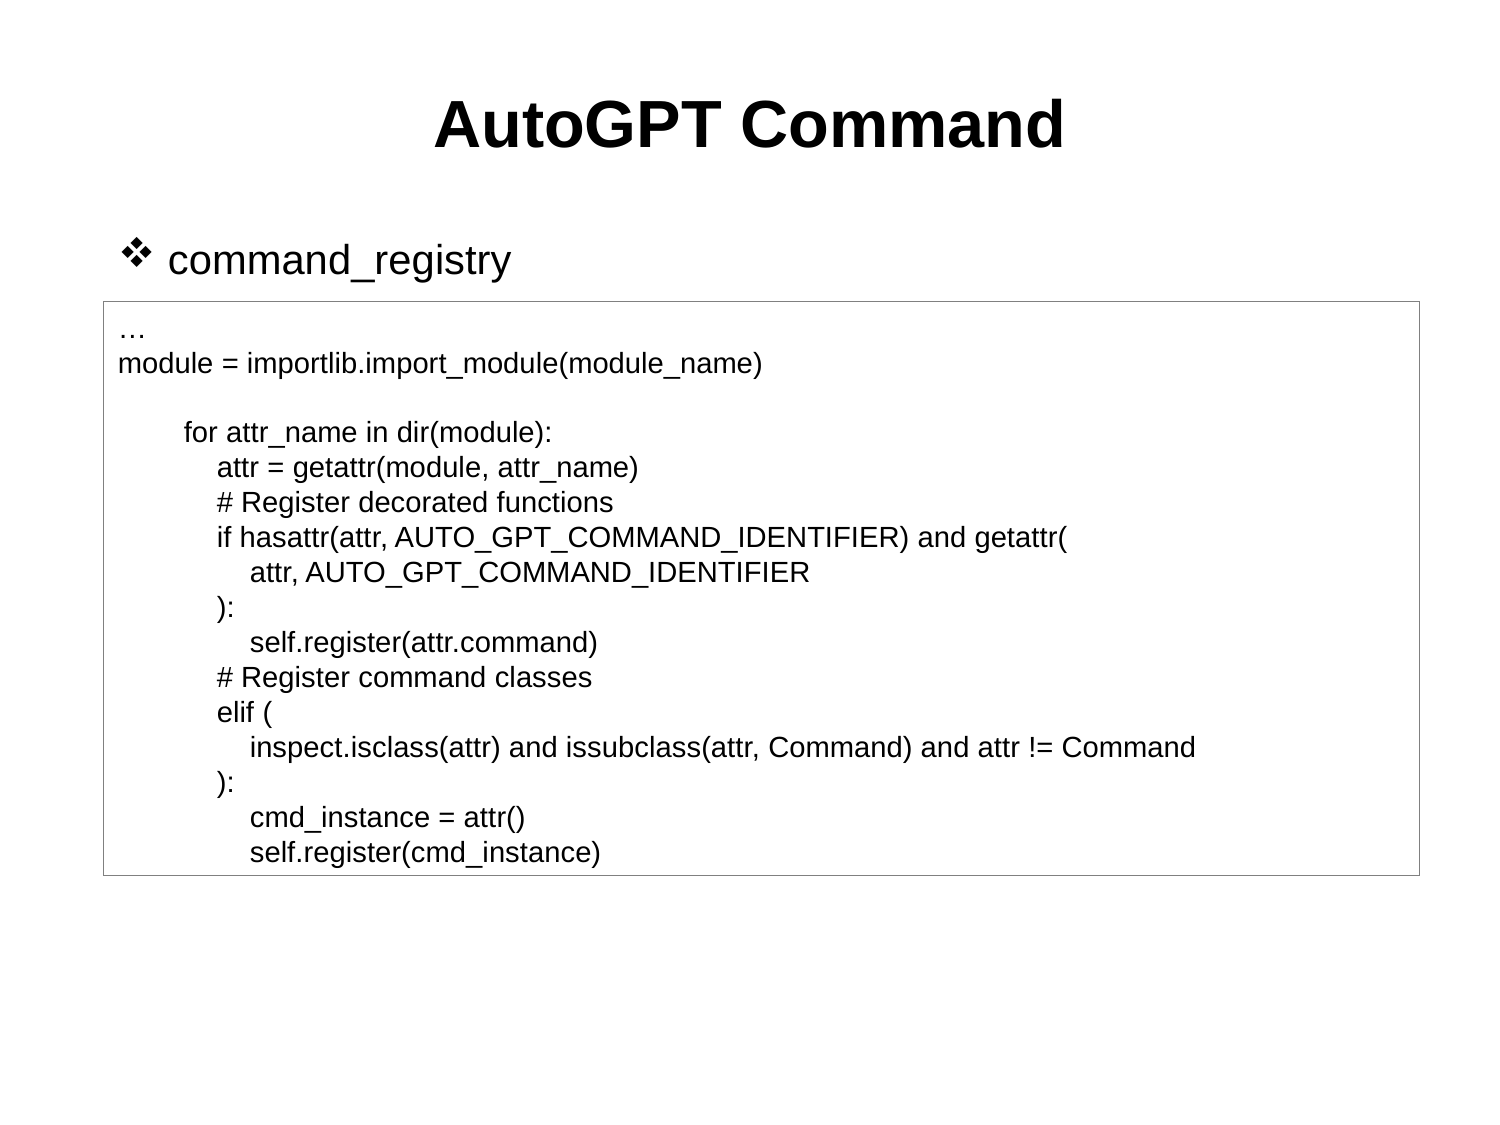

# AutoGPT Command
 command_registry
…
module = importlib.import_module(module_name)

        for attr_name in dir(module):
            attr = getattr(module, attr_name)
            # Register decorated functions
            if hasattr(attr, AUTO_GPT_COMMAND_IDENTIFIER) and getattr(
                attr, AUTO_GPT_COMMAND_IDENTIFIER
            ):
                self.register(attr.command)
            # Register command classes
            elif (
                inspect.isclass(attr) and issubclass(attr, Command) and attr != Command
            ):
                cmd_instance = attr()
                self.register(cmd_instance)